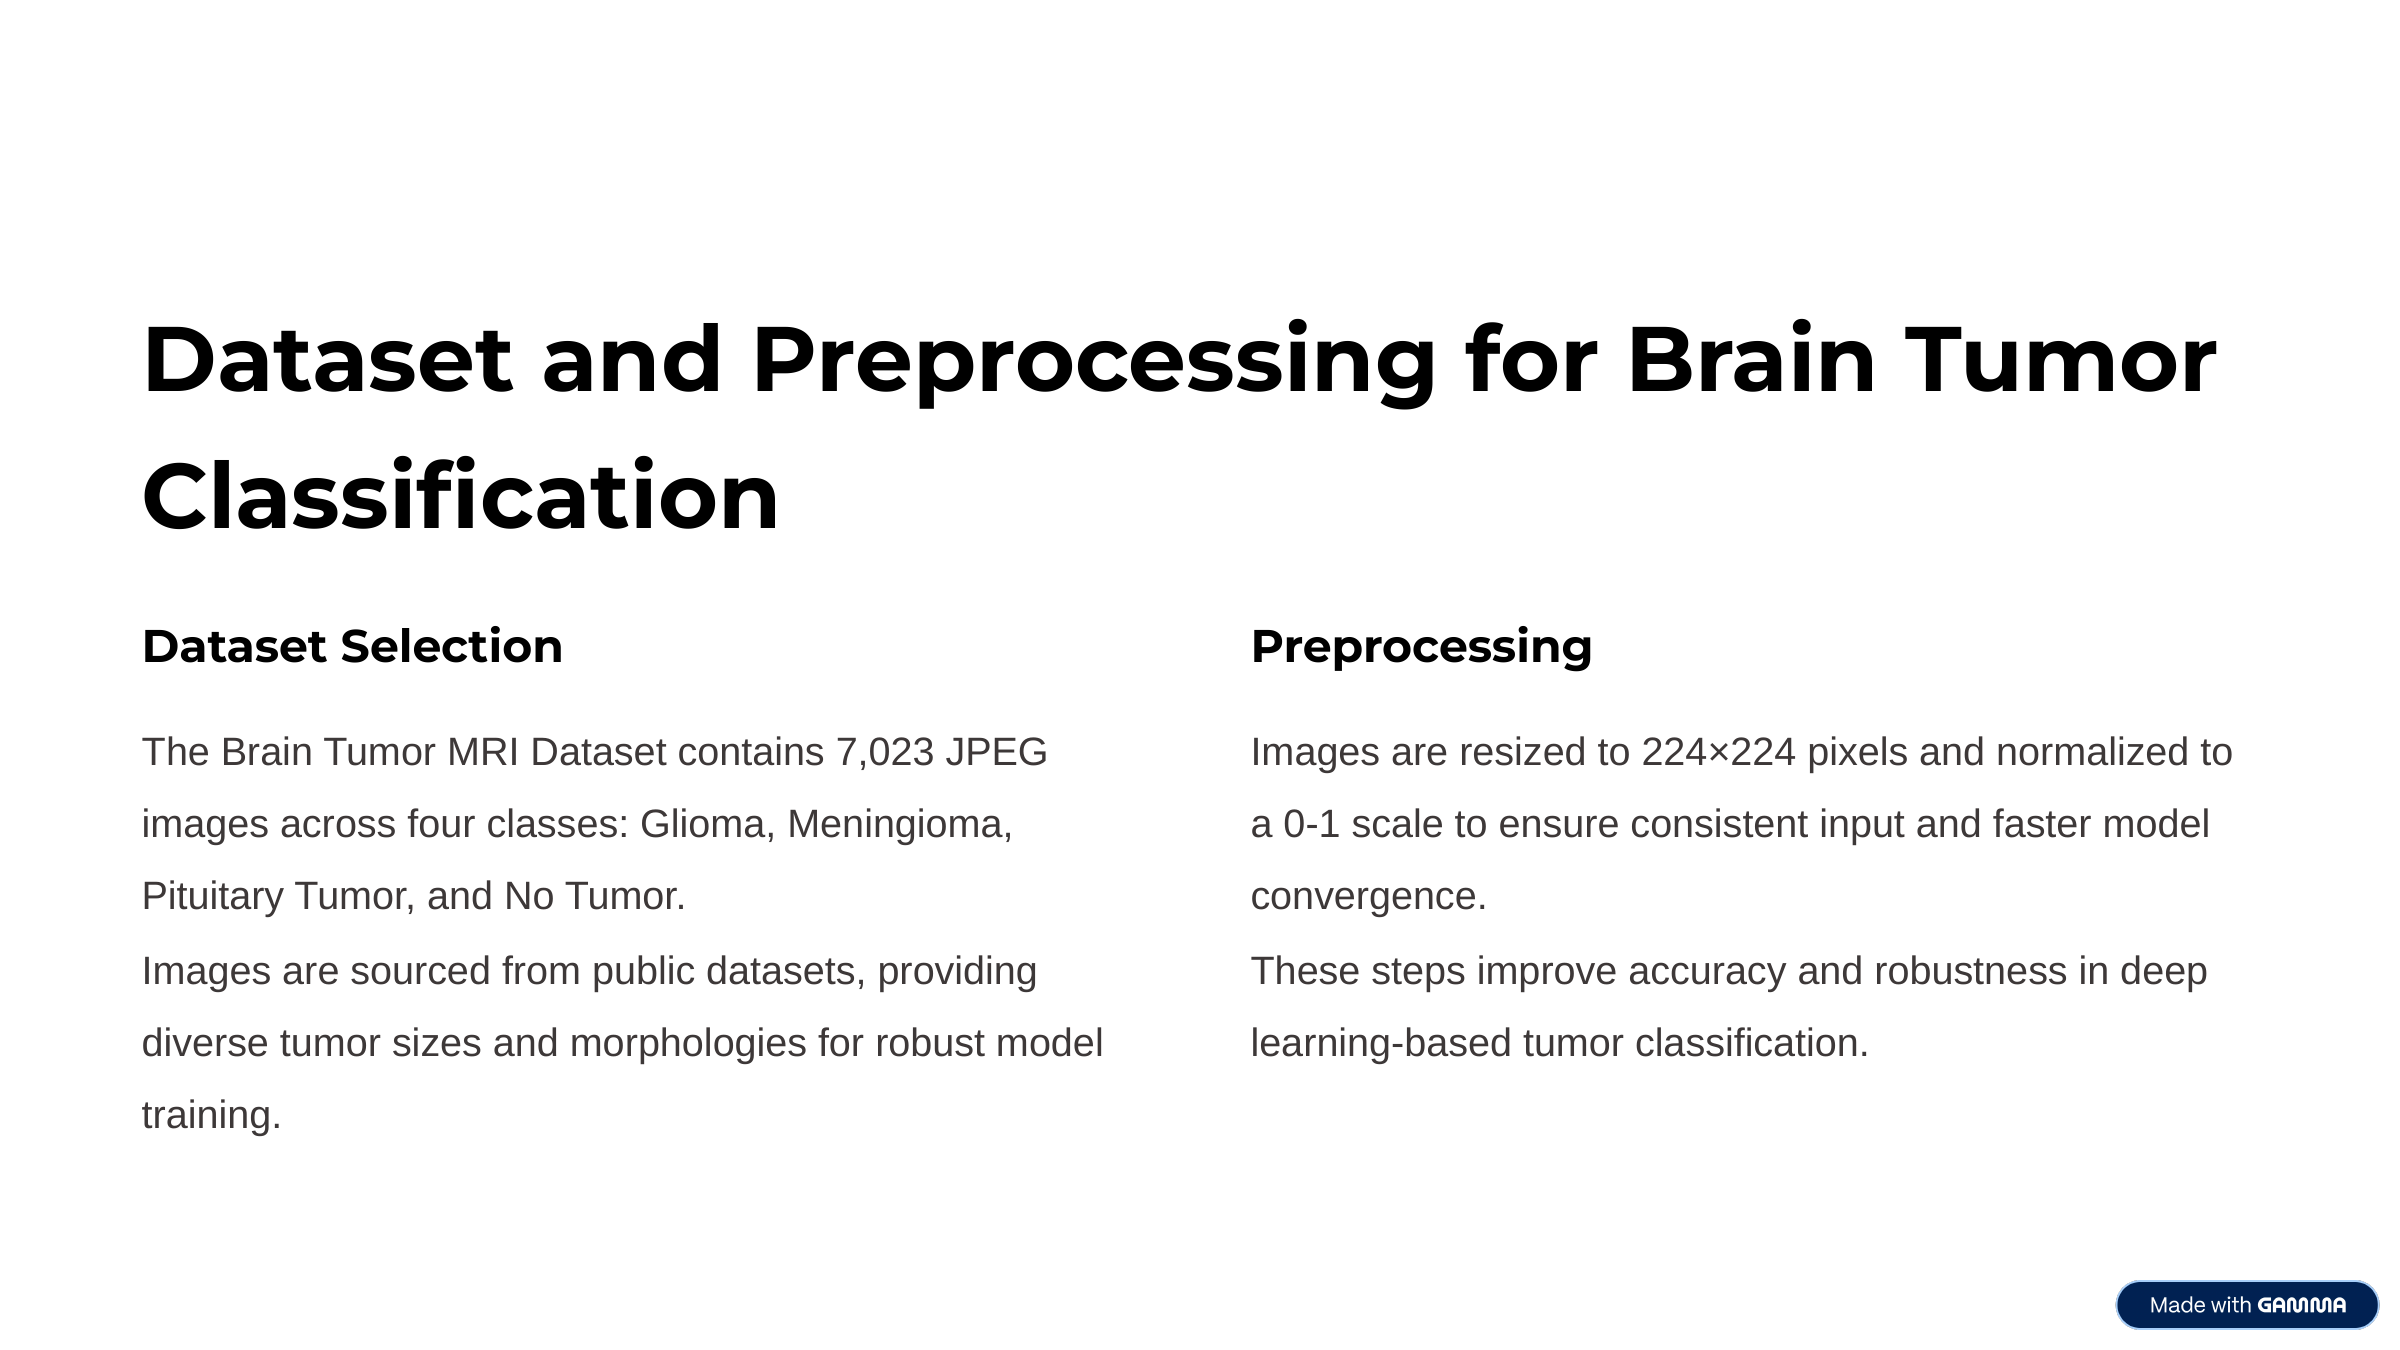

Dataset and Preprocessing for Brain Tumor Classification
Dataset Selection
Preprocessing
The Brain Tumor MRI Dataset contains 7,023 JPEG images across four classes: Glioma, Meningioma, Pituitary Tumor, and No Tumor.
Images are resized to 224×224 pixels and normalized to a 0-1 scale to ensure consistent input and faster model convergence.
Images are sourced from public datasets, providing diverse tumor sizes and morphologies for robust model training.
These steps improve accuracy and robustness in deep learning-based tumor classification.